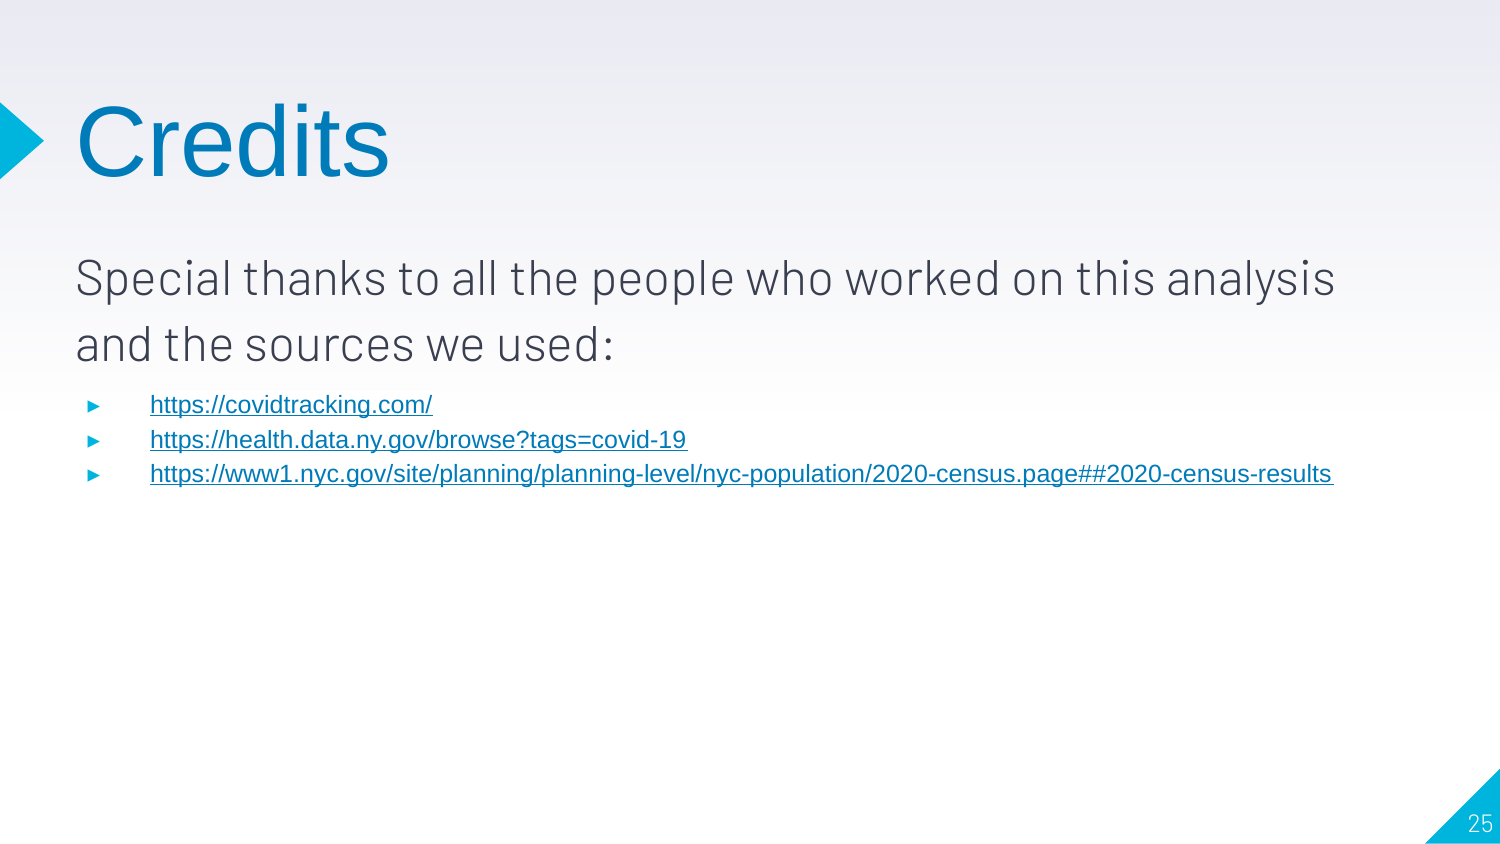

# Credits
Special thanks to all the people who worked on this analysis and the sources we used:
https://covidtracking.com/
https://health.data.ny.gov/browse?tags=covid-19
https://www1.nyc.gov/site/planning/planning-level/nyc-population/2020-census.page##2020-census-results
25